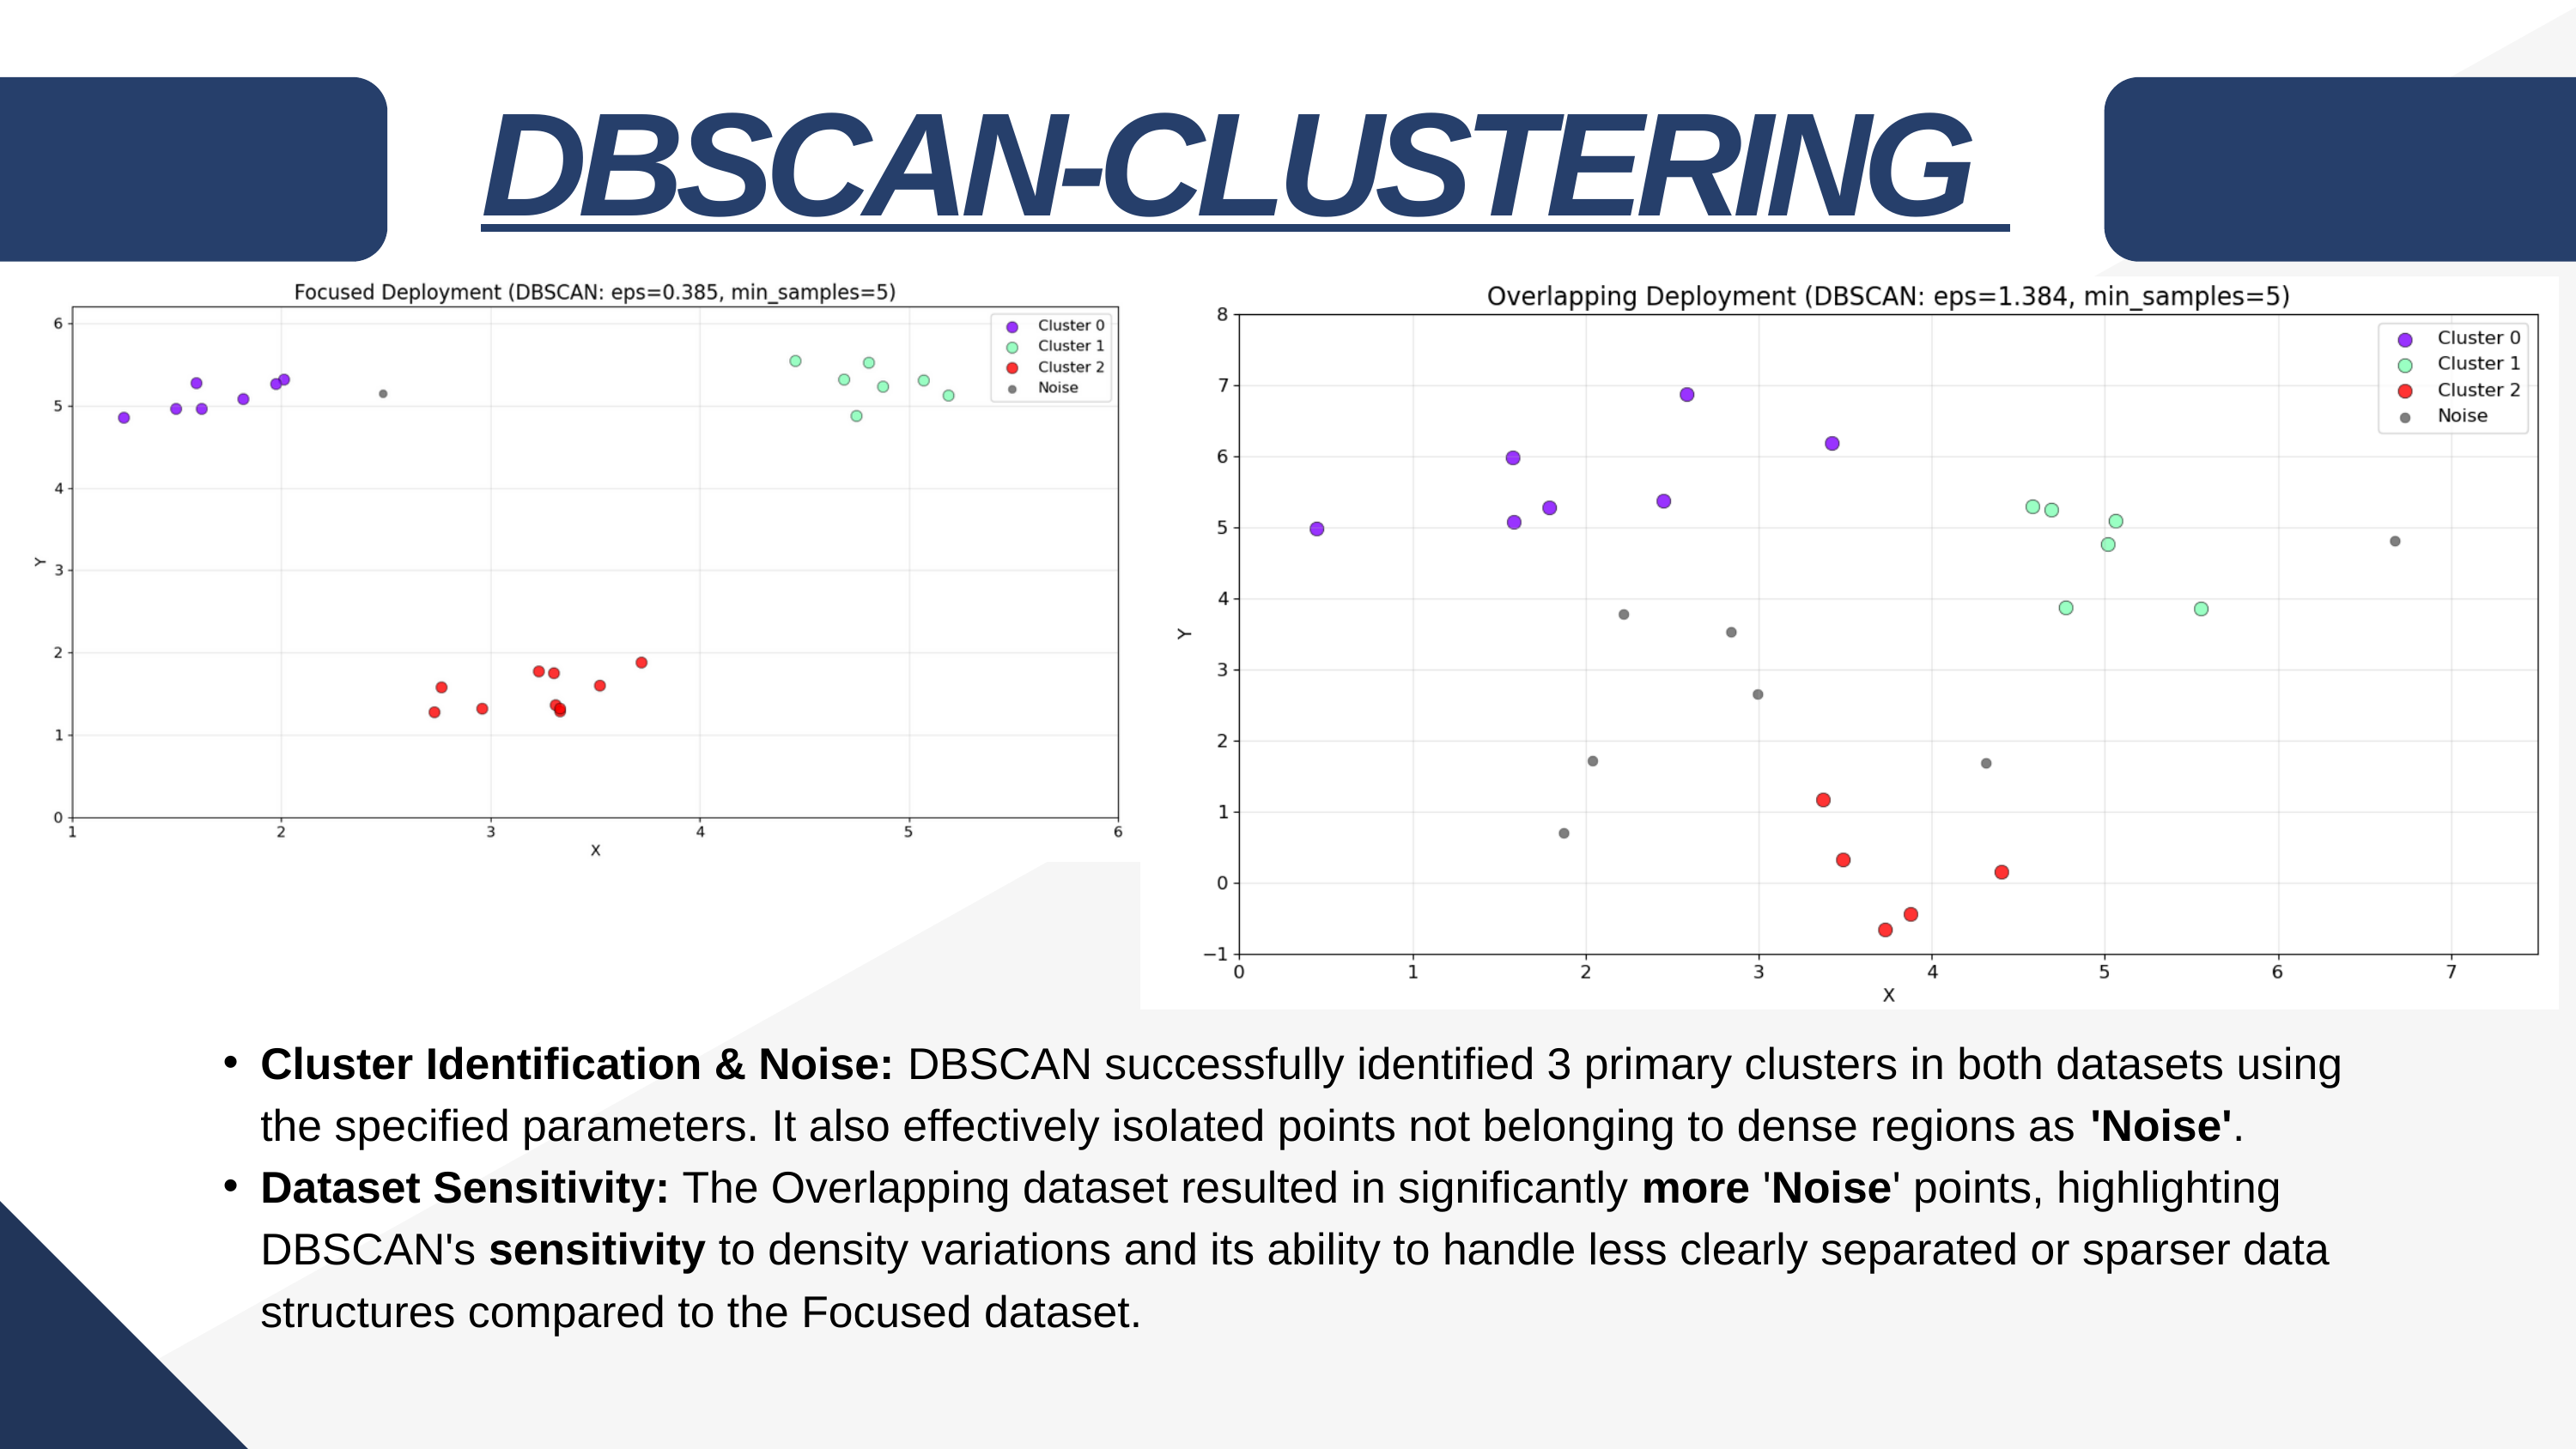

DBSCAN-CLUSTERING

Cluster Identification & Noise: DBSCAN successfully identified 3 primary clusters in both datasets using the specified parameters. It also effectively isolated points not belonging to dense regions as 'Noise'.
Dataset Sensitivity: The Overlapping dataset resulted in significantly more 'Noise' points, highlighting DBSCAN's sensitivity to density variations and its ability to handle less clearly separated or sparser data structures compared to the Focused dataset.